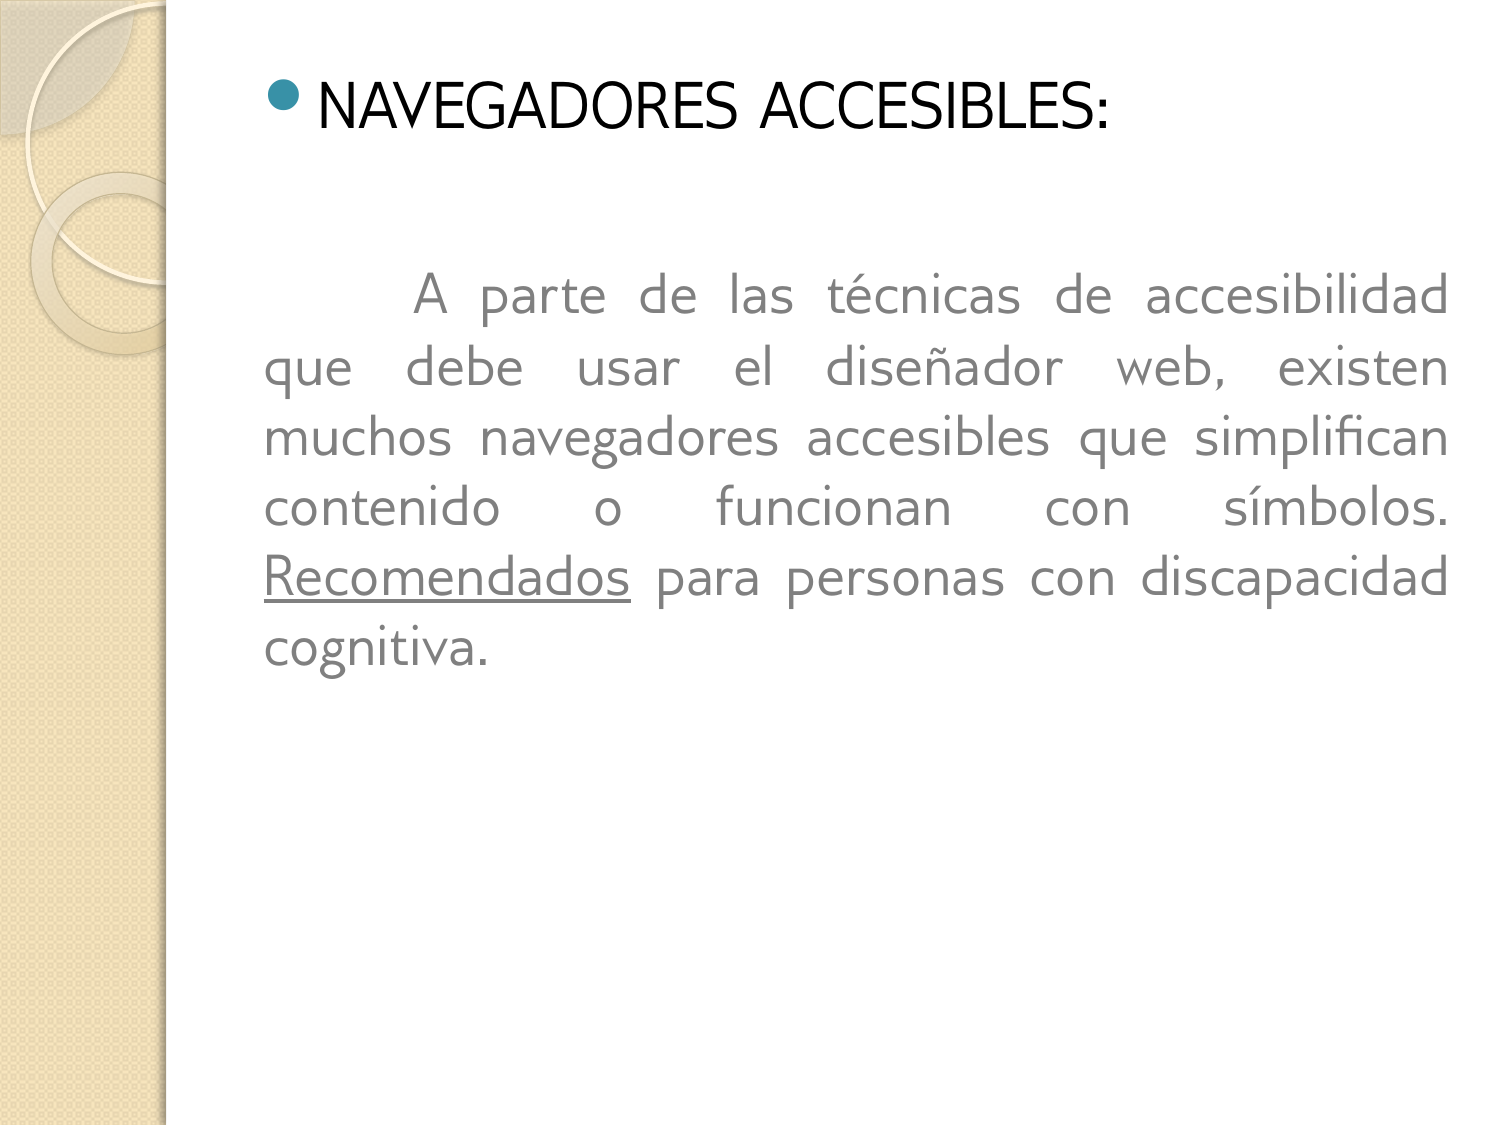

NAVEGADORES ACCESIBLES:

	A parte de las técnicas de accesibilidad que debe usar el diseñador web, existen muchos navegadores accesibles que simplifican contenido o funcionan con símbolos. Recomendados para personas con discapacidad cognitiva.